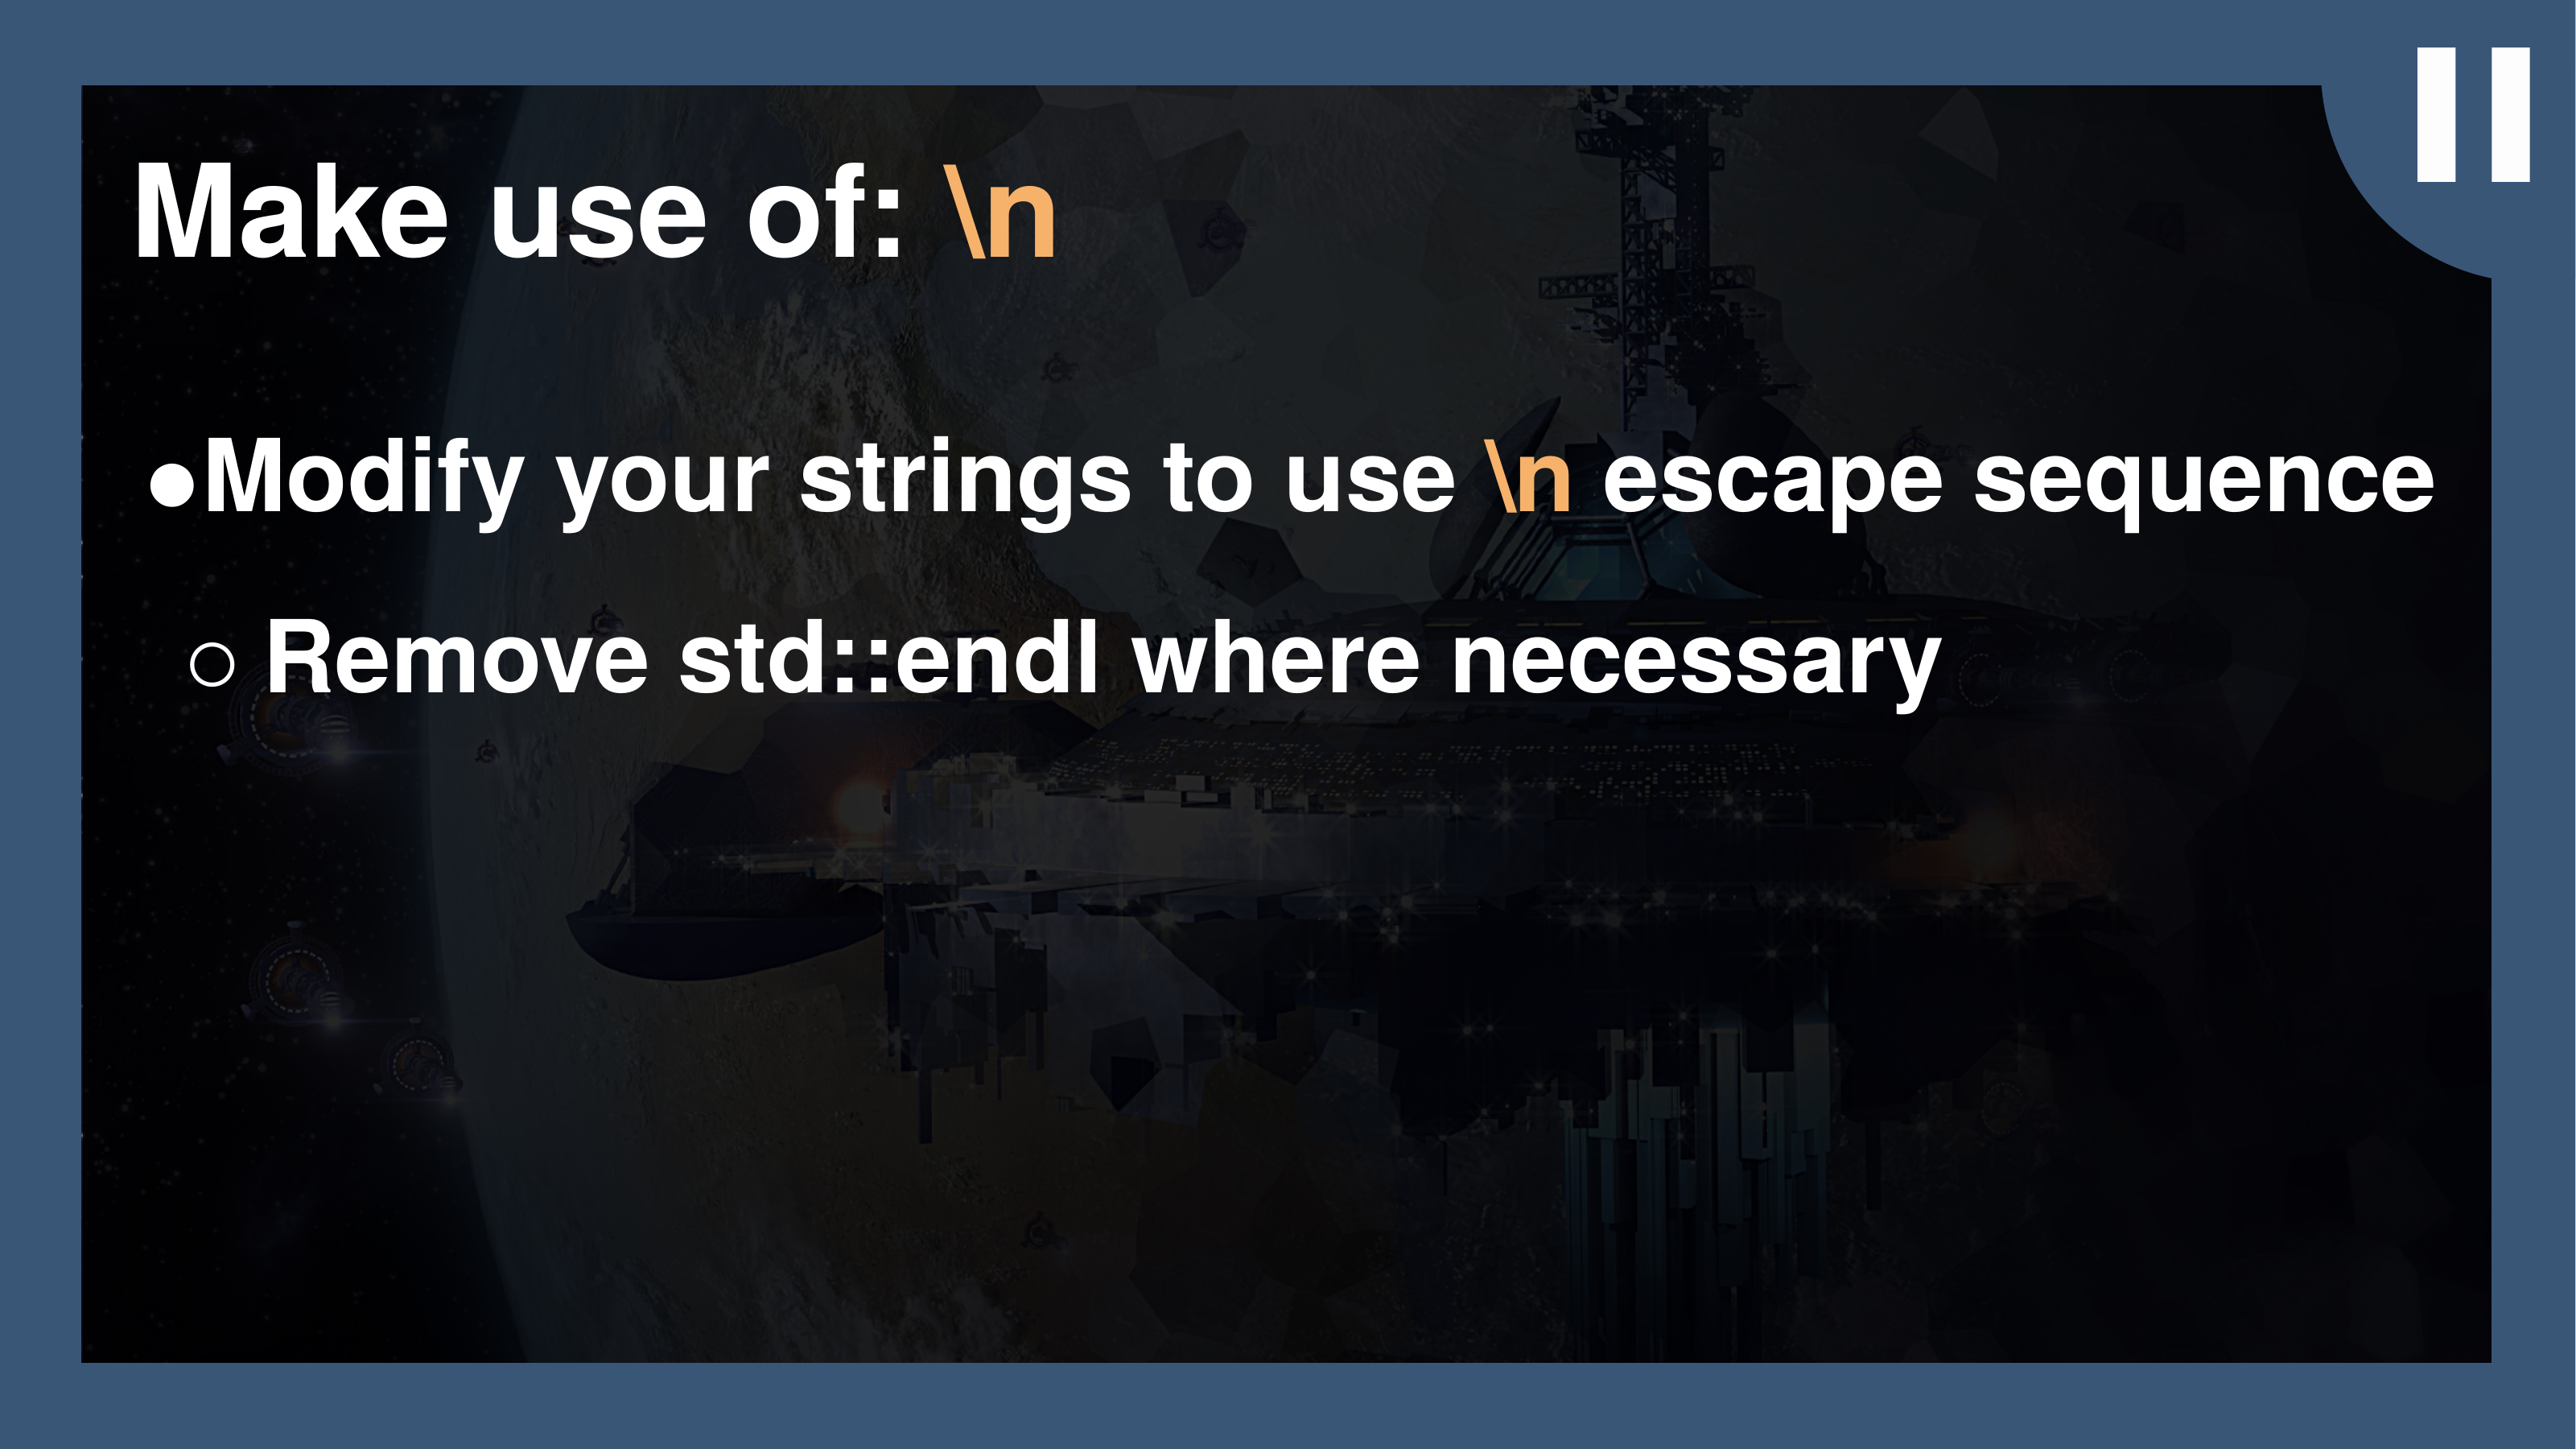

Make use of: \n
Modify your strings to use \n escape sequence
Remove std::endl where necessary